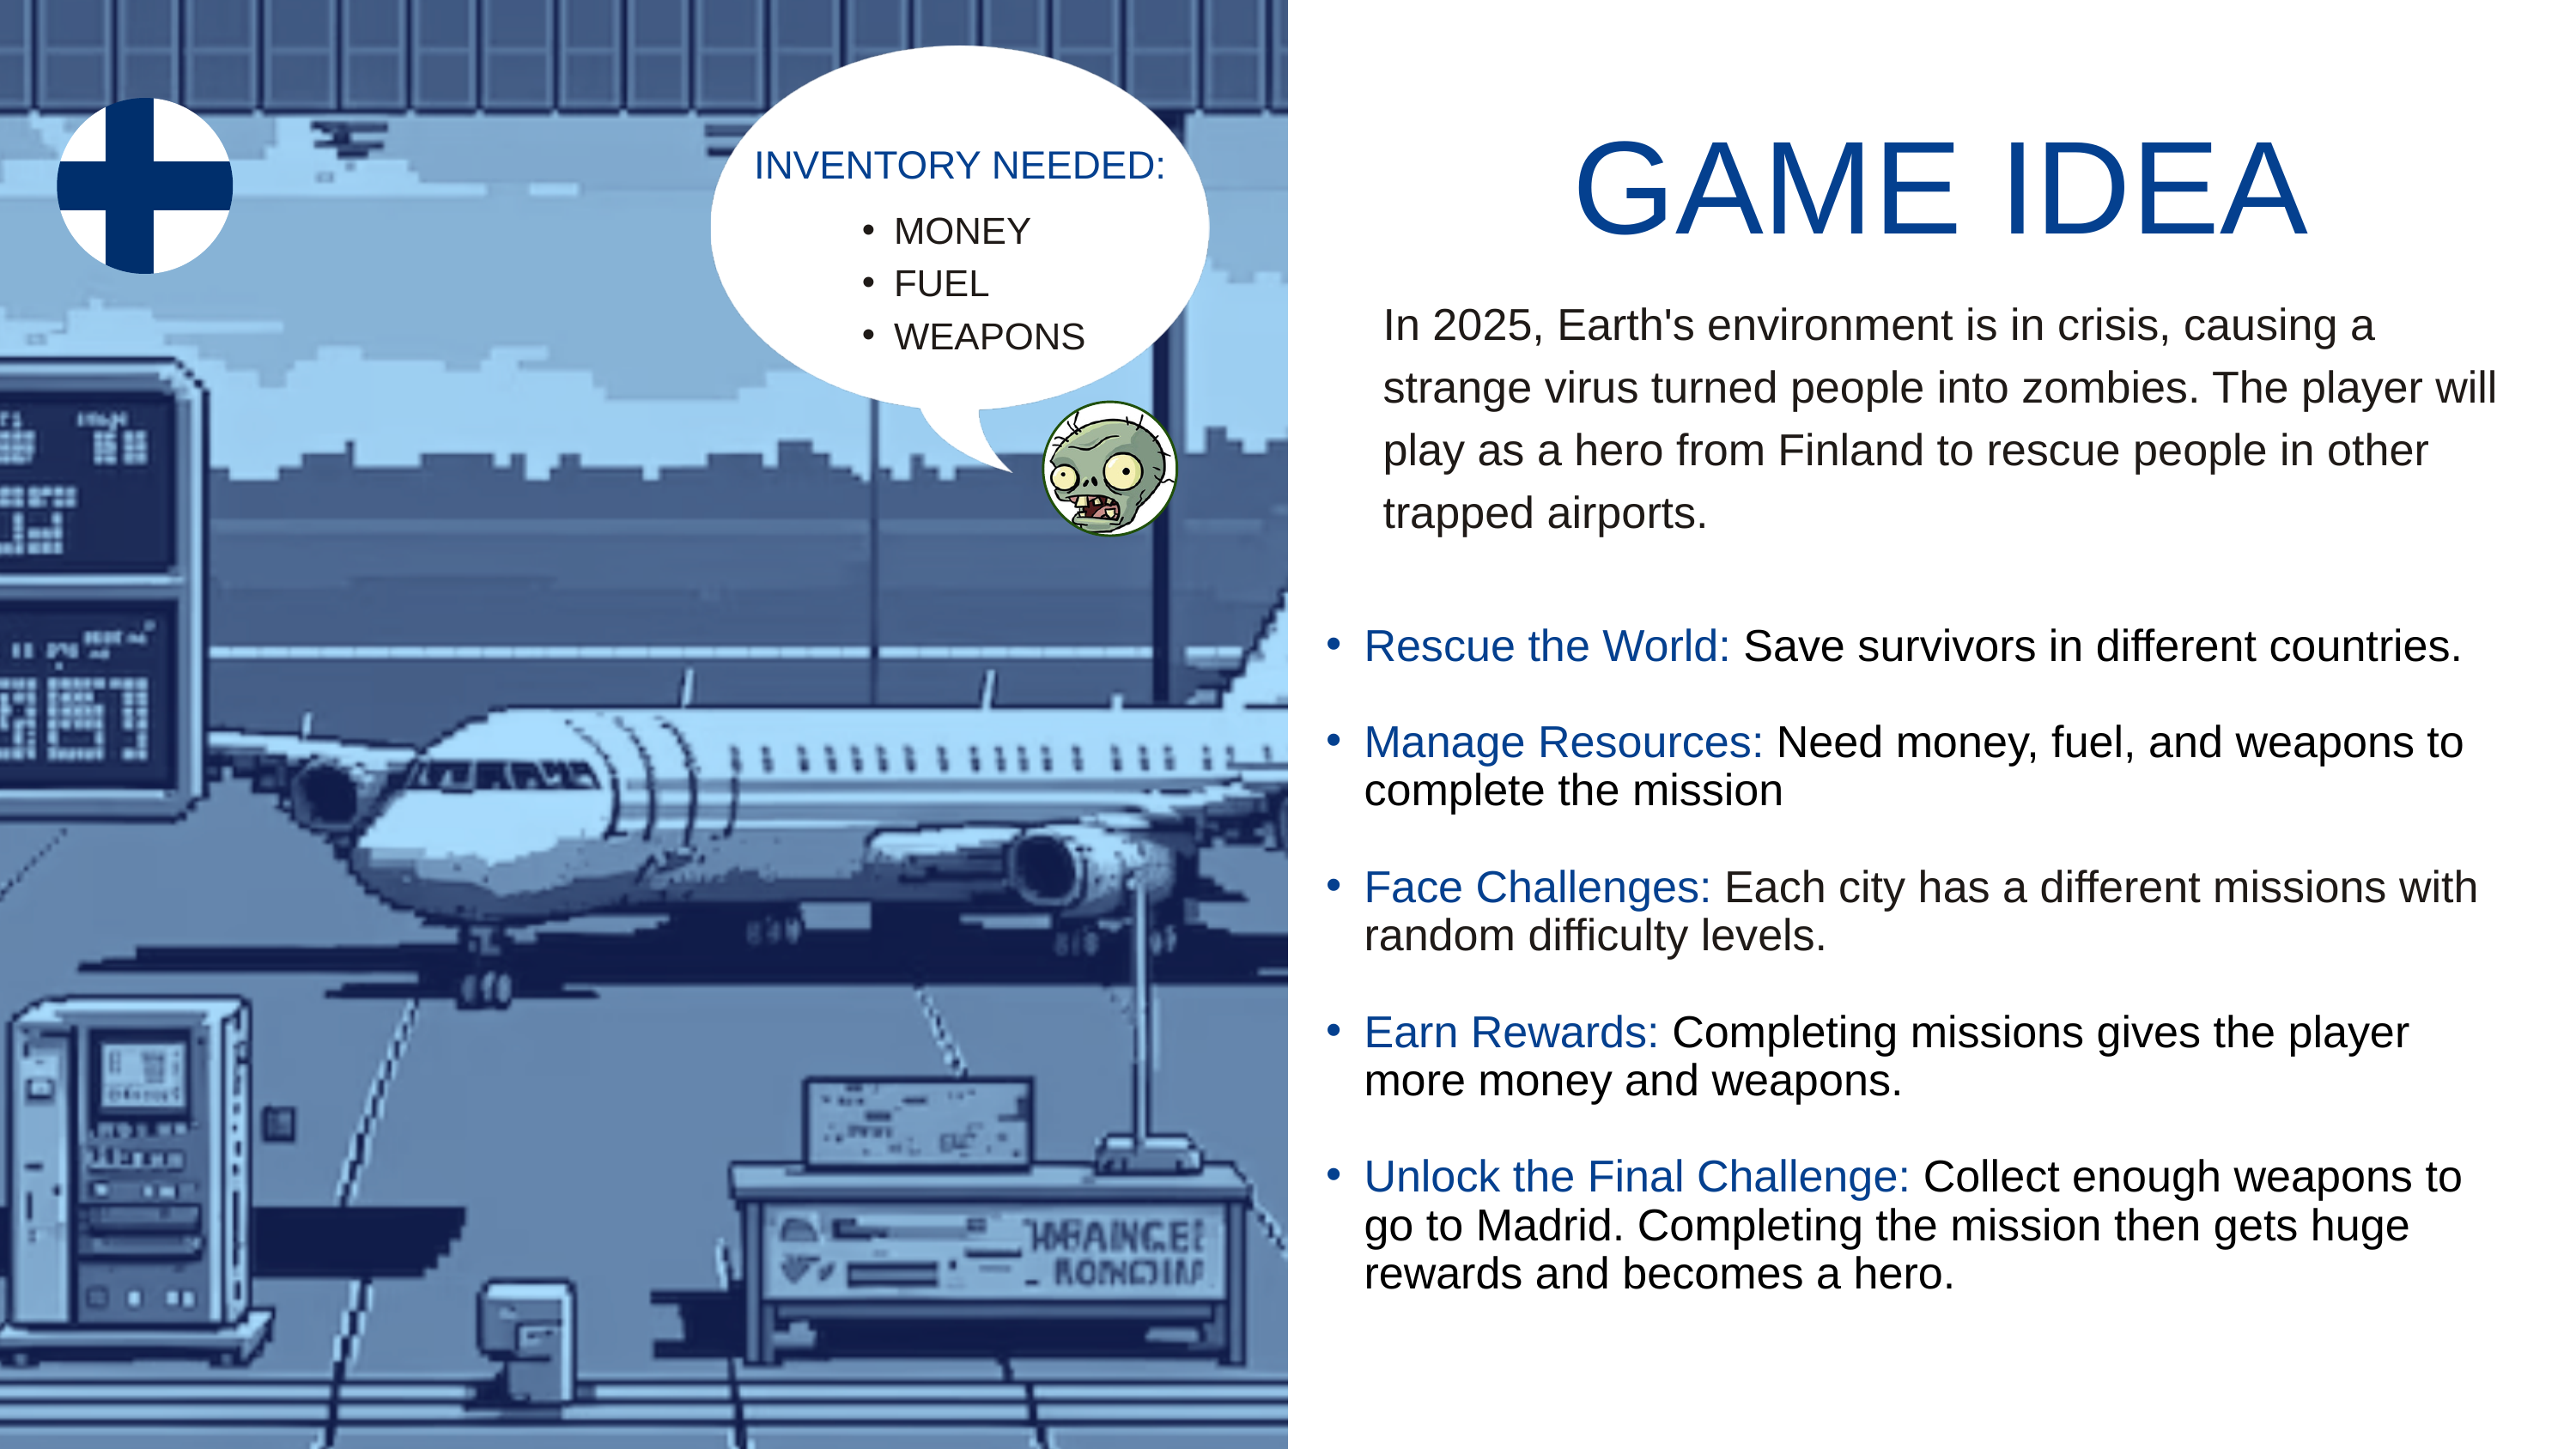

GAME IDEA

INVENTORY NEEDED:
MONEY
FUEL
WEAPONS
In 2025, Earth's environment is in crisis, causing a strange virus turned people into zombies. The player will play as a hero from Finland to rescue people in other trapped airports.

Rescue the World: Save survivors in different countries.

Manage Resources: Need money, fuel, and weapons to complete the mission

Face Challenges: Each city has a different missions with random difficulty levels.

Earn Rewards: Completing missions gives the player more money and weapons.

Unlock the Final Challenge: Collect enough weapons to go to Madrid. Completing the mission then gets huge rewards and becomes a hero.